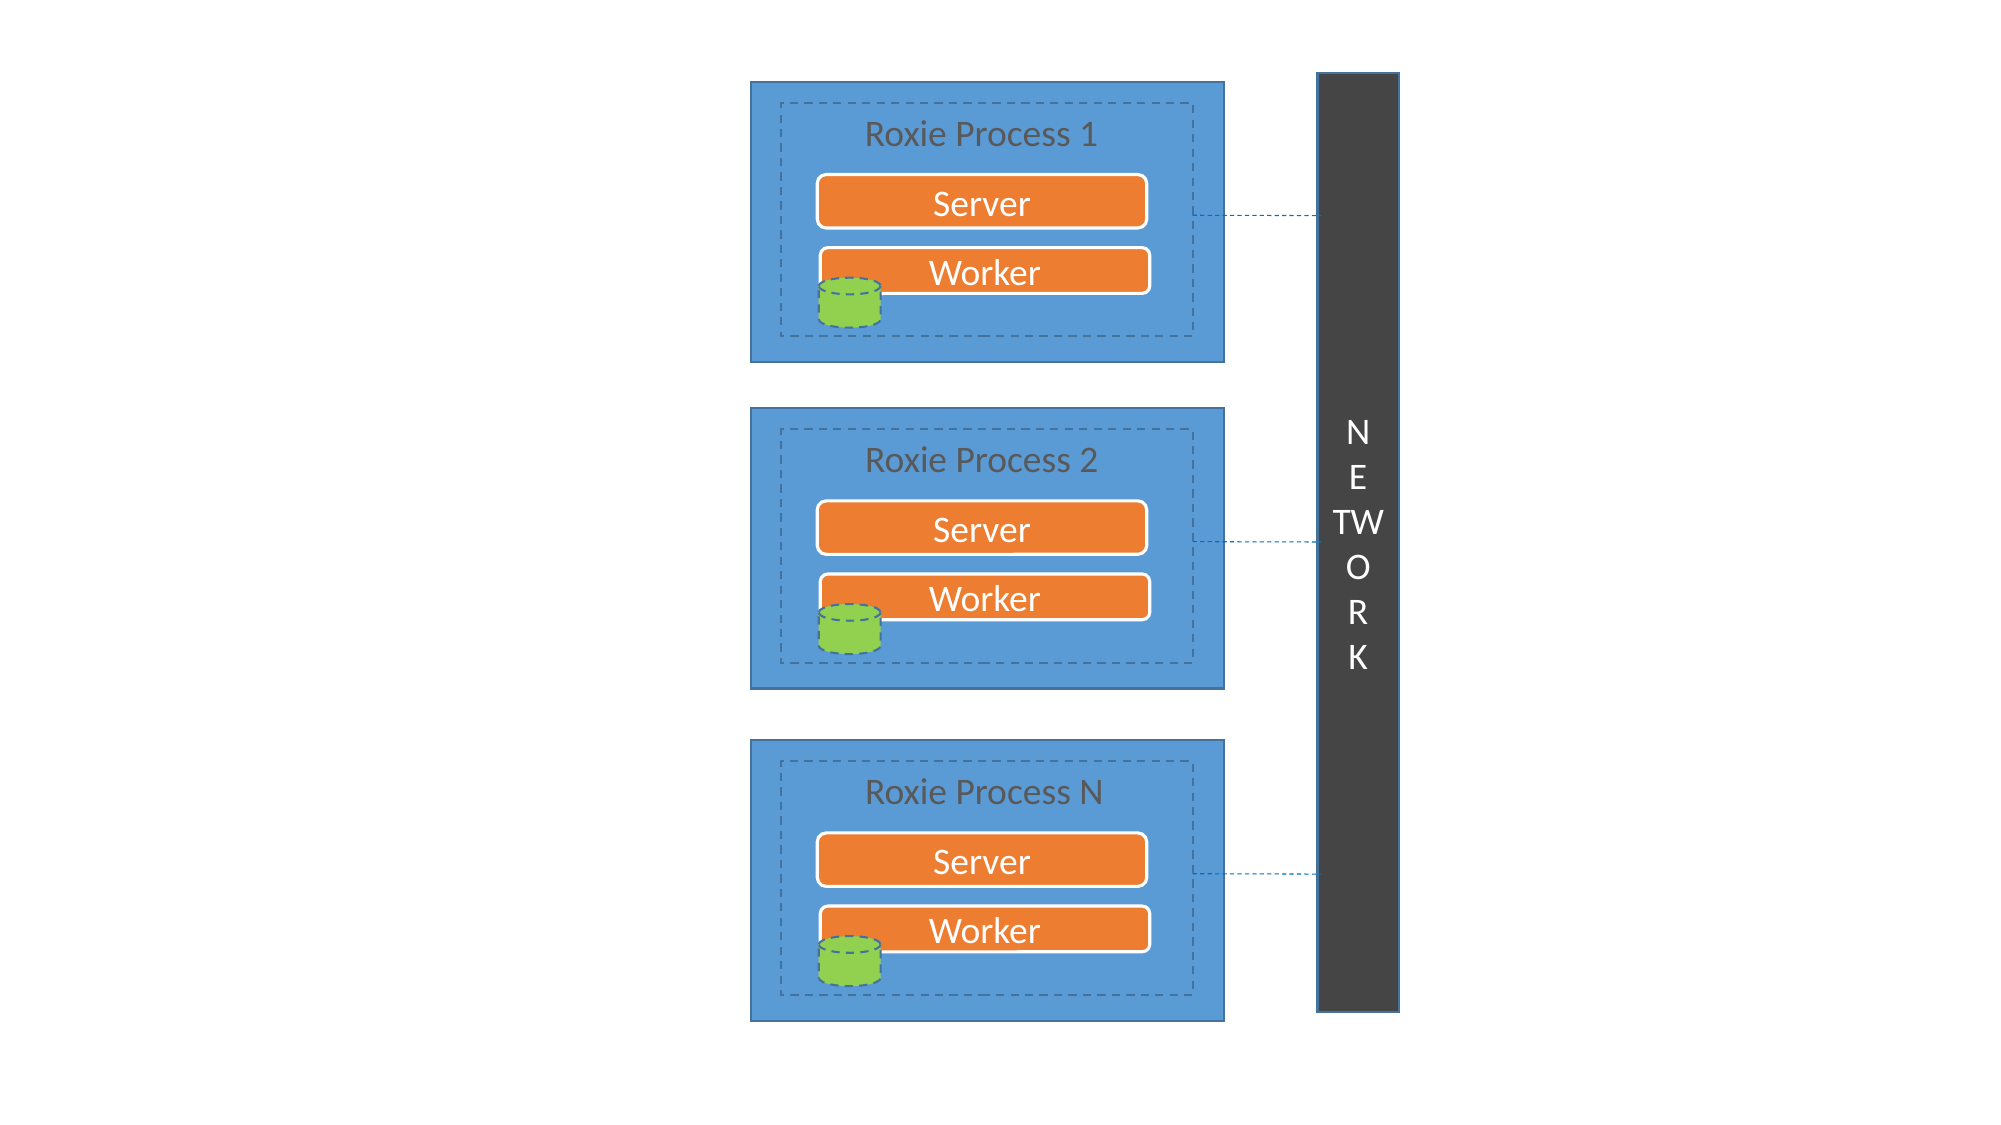

N
E
TWO
R
K

Roxie Process 1

Server
Worker

Roxie Process 2

Server
Worker

Roxie Process N

Server
Worker